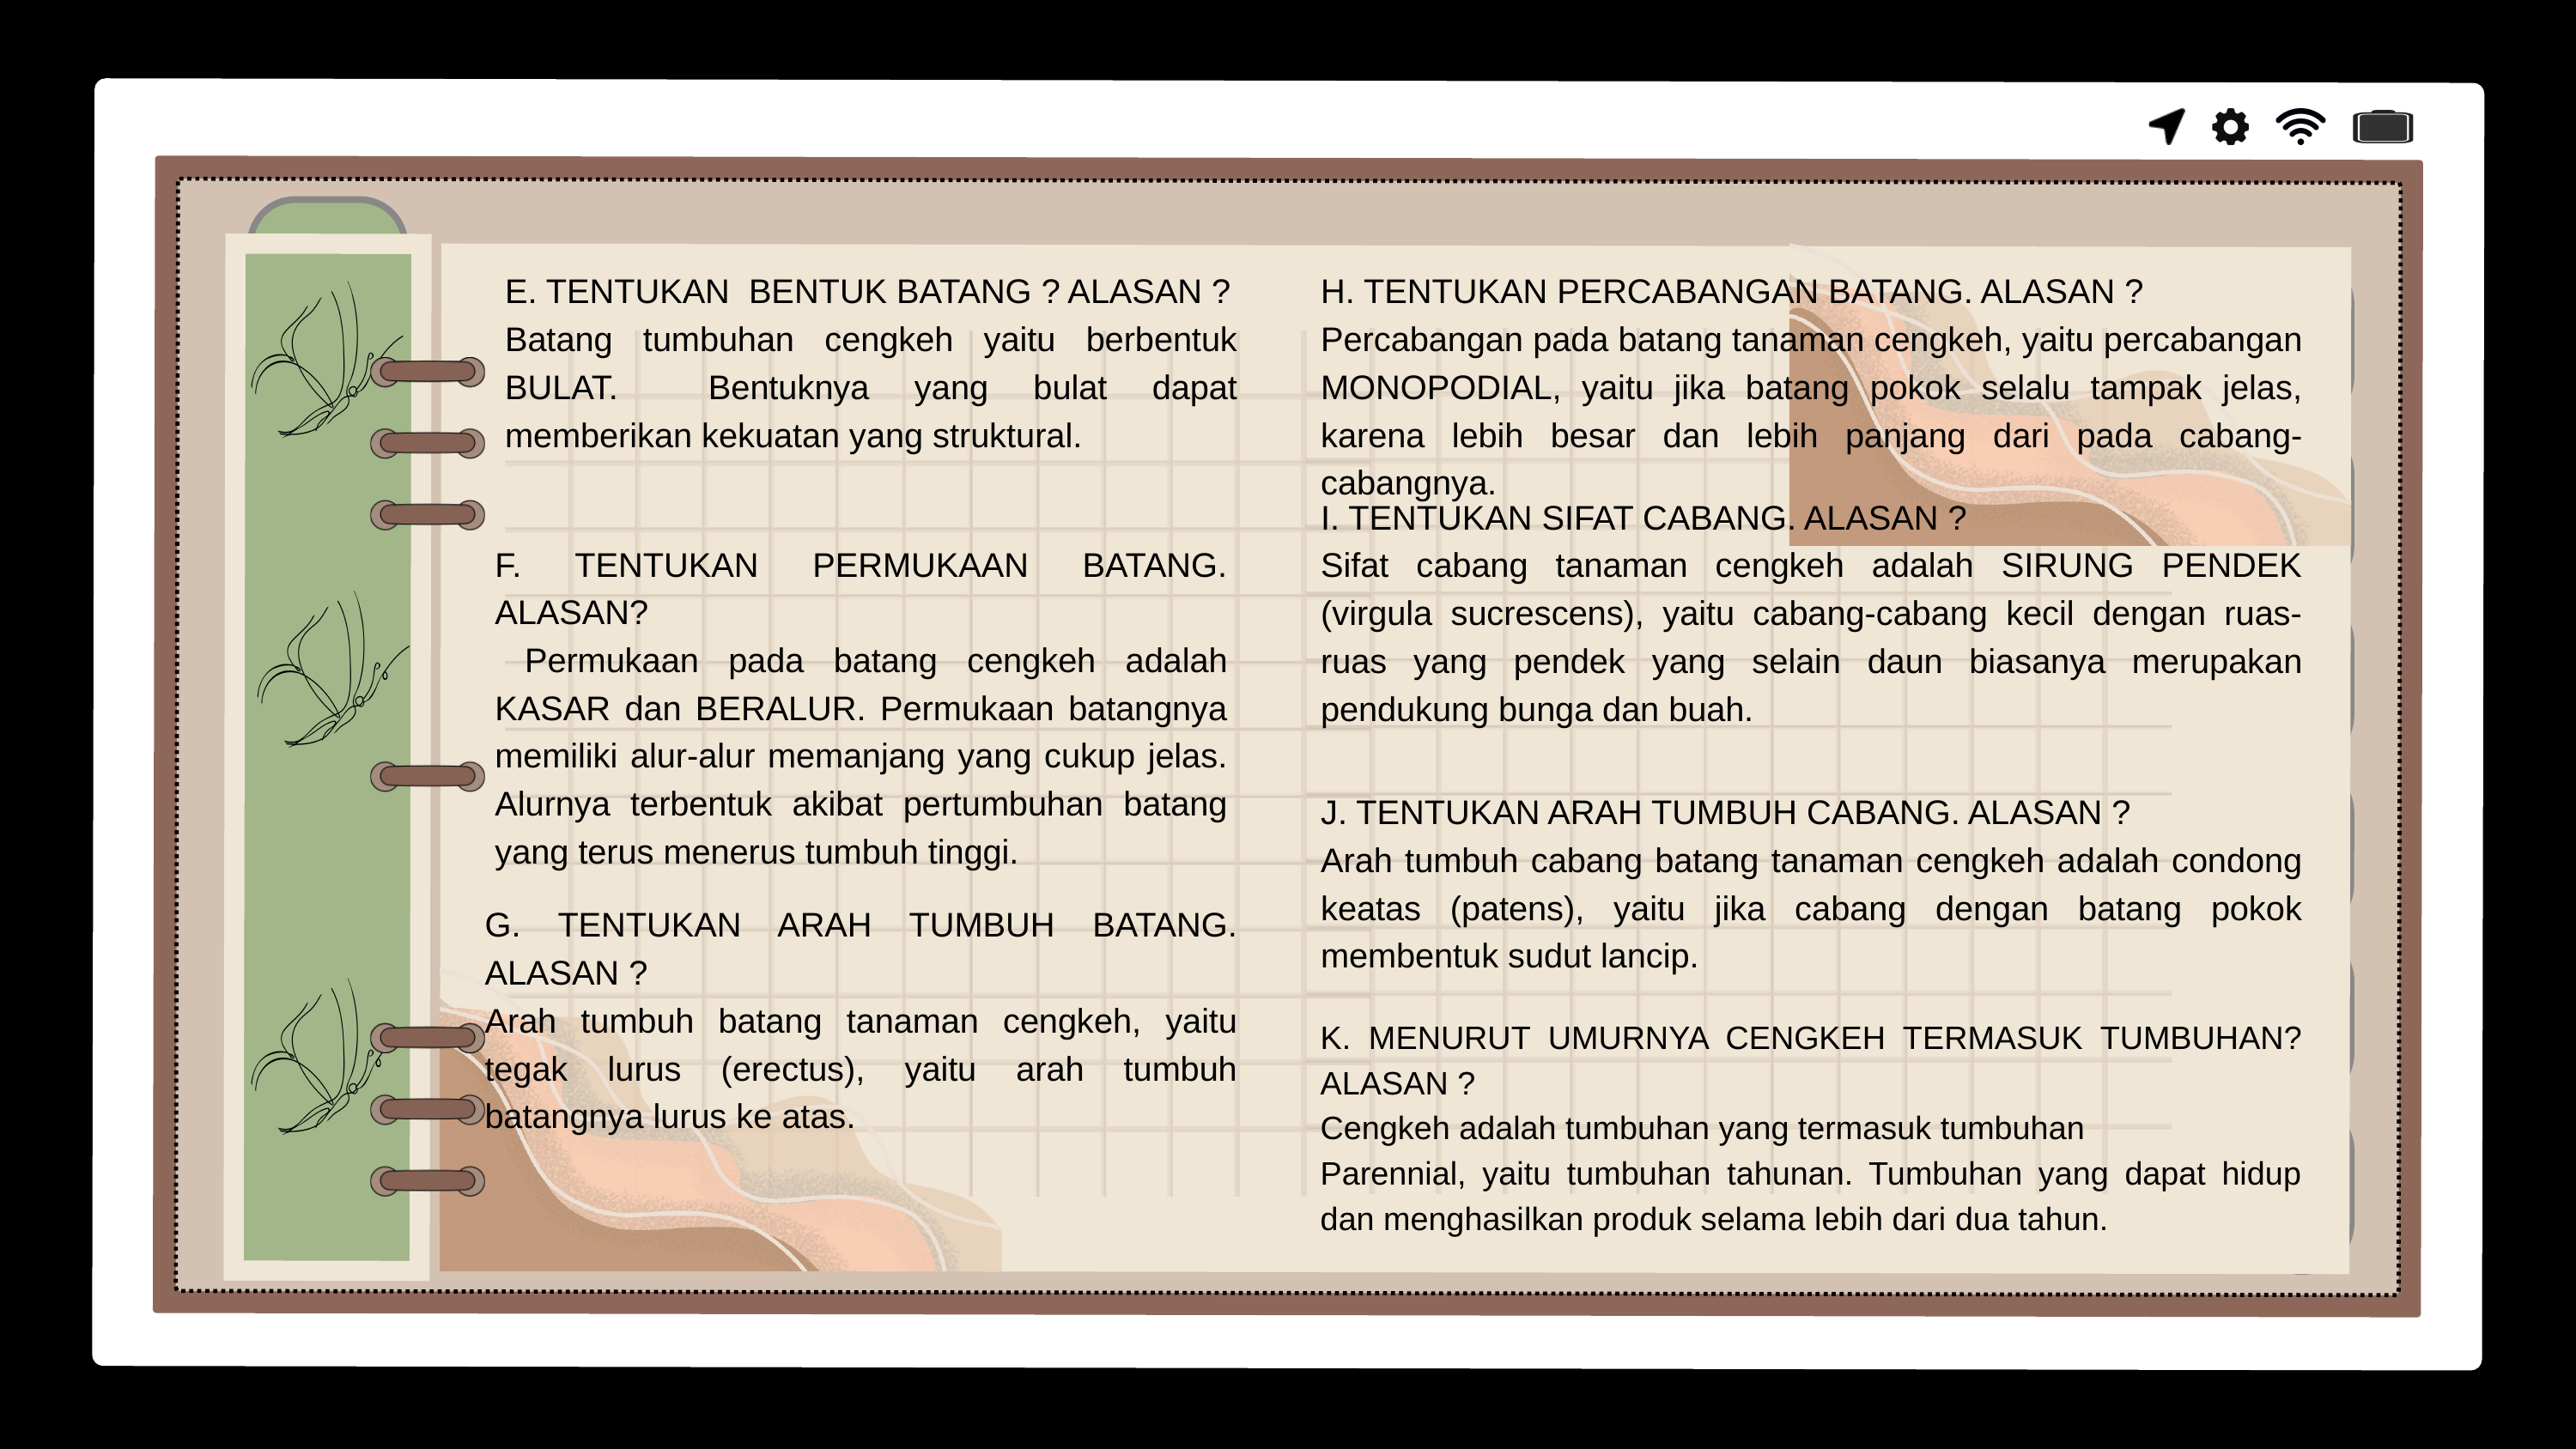

F. TENTUKAN PERMUKAAN BATANG. ALASSAN?
Permukaan pada batang cengkeh adalah KASAR dan BERALUR. Permukaan batangnya memiliki alur-alur memanjang yan

E. TENTUKAN  BENTUK BATANG ? ALASAN ?
Batang tumbuhan cengkeh yaitu berbentuk BULAT.  Bentuknya yang bulat dapat memberikan kekuatan yang struktural.
H. TENTUKAN PERCABANGAN BATANG. ALASAN ?
Percabangan pada batang tanaman cengkeh, yaitu percabangan MONOPODIAL, yaitu jika batang pokok selalu tampak jelas, karena lebih besar dan lebih panjang dari pada cabang-cabangnya.

I. TENTUKAN SIFAT CABANG. ALASAN ?
Sifat cabang tanaman cengkeh adalah SIRUNG PENDEK (virgula sucrescens), yaitu cabang-cabang kecil dengan ruas-ruas yang pendek yang selain daun biasanya merupakan pendukung bunga dan buah.
F. TENTUKAN PERMUKAAN BATANG. ALASAN?
 Permukaan pada batang cengkeh adalah KASAR dan BERALUR. Permukaan batangnya memiliki alur-alur memanjang yang cukup jelas. Alurnya terbentuk akibat pertumbuhan batang yang terus menerus tumbuh tinggi.

J. TENTUKAN ARAH TUMBUH CABANG. ALASAN ?
Arah tumbuh cabang batang tanaman cengkeh adalah condong keatas (patens), yaitu jika cabang dengan batang pokok membentuk sudut lancip.
G. TENTUKAN ARAH TUMBUH BATANG. ALASAN ?
Arah tumbuh batang tanaman cengkeh, yaitu tegak lurus (erectus), yaitu arah tumbuh batangnya lurus ke atas.

K. MENURUT UMURNYA CENGKEH TERMASUK TUMBUHAN? ALASAN ?
Cengkeh adalah tumbuhan yang termasuk tumbuhan
Parennial, yaitu tumbuhan tahunan. Tumbuhan yang dapat hidup dan menghasilkan produk selama lebih dari dua tahun.